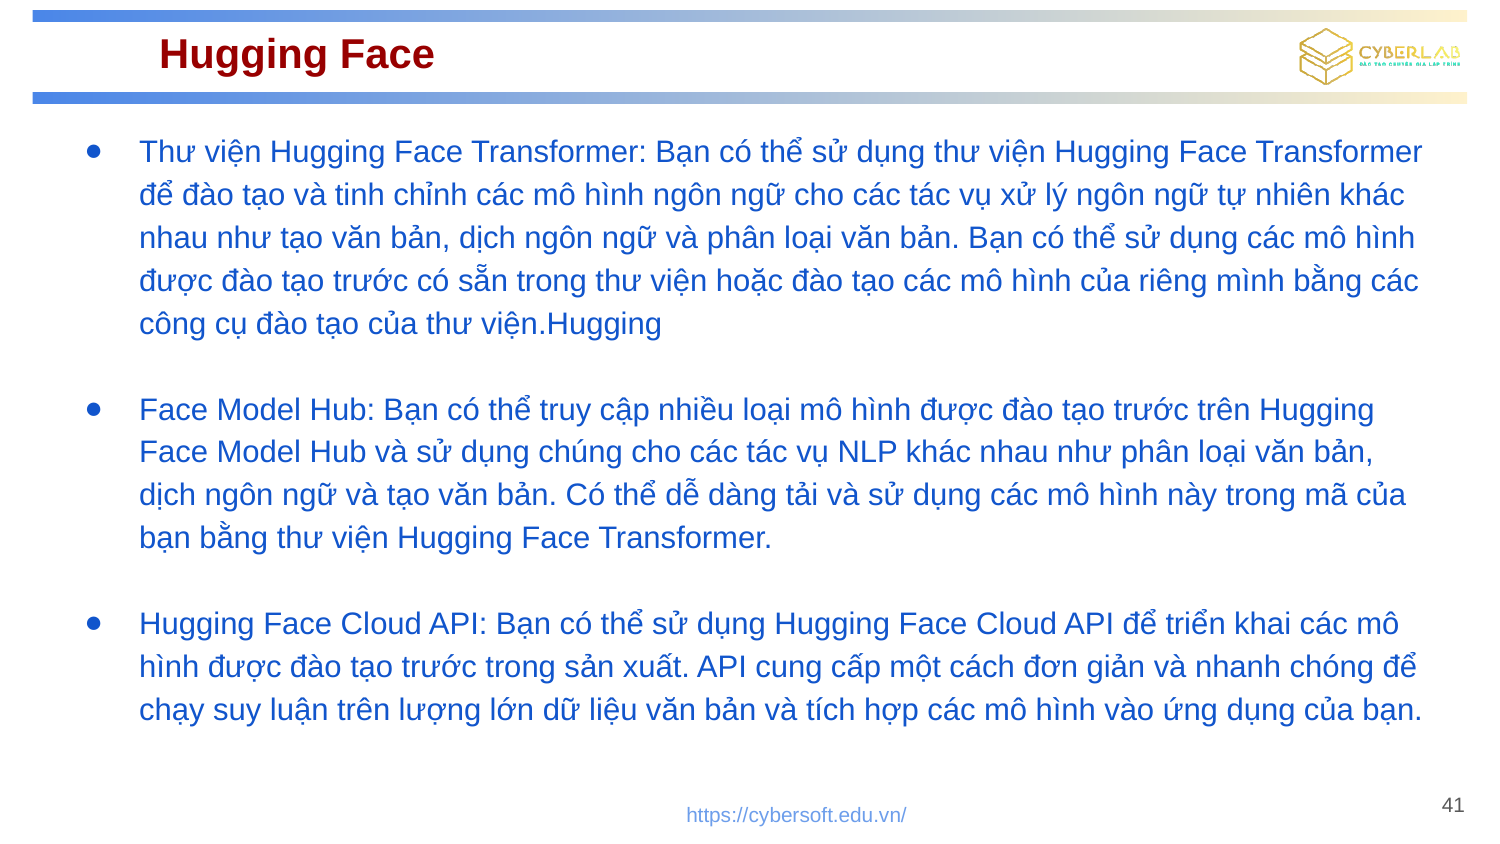

# Hugging Face
Thư viện Hugging Face Transformer: Bạn có thể sử dụng thư viện Hugging Face Transformer để đào tạo và tinh chỉnh các mô hình ngôn ngữ cho các tác vụ xử lý ngôn ngữ tự nhiên khác nhau như tạo văn bản, dịch ngôn ngữ và phân loại văn bản. Bạn có thể sử dụng các mô hình được đào tạo trước có sẵn trong thư viện hoặc đào tạo các mô hình của riêng mình bằng các công cụ đào tạo của thư viện.Hugging

Face Model Hub: Bạn có thể truy cập nhiều loại mô hình được đào tạo trước trên Hugging Face Model Hub và sử dụng chúng cho các tác vụ NLP khác nhau như phân loại văn bản, dịch ngôn ngữ và tạo văn bản. Có thể dễ dàng tải và sử dụng các mô hình này trong mã của bạn bằng thư viện Hugging Face Transformer.

Hugging Face Cloud API: Bạn có thể sử dụng Hugging Face Cloud API để triển khai các mô hình được đào tạo trước trong sản xuất. API cung cấp một cách đơn giản và nhanh chóng để chạy suy luận trên lượng lớn dữ liệu văn bản và tích hợp các mô hình vào ứng dụng của bạn.
41